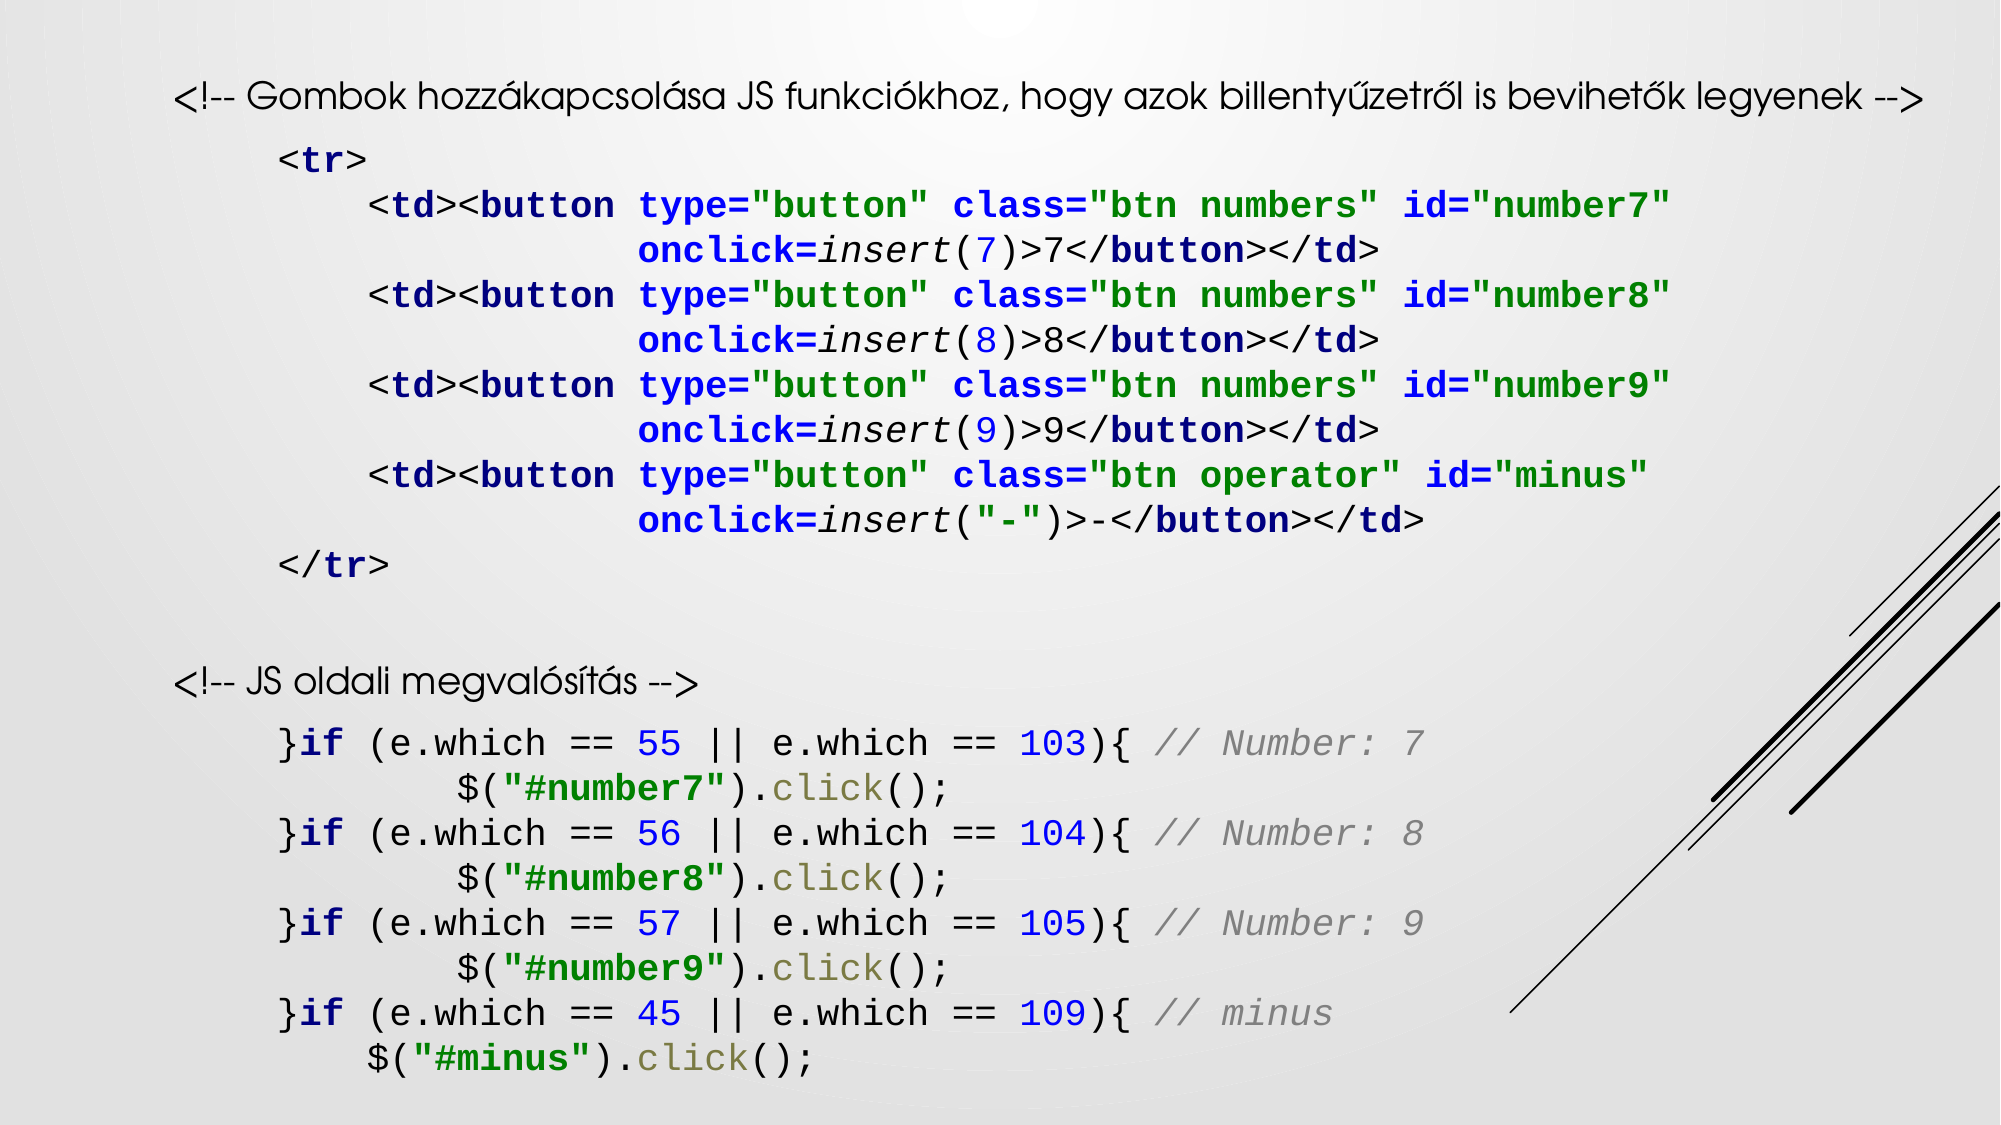

<!-- Gombok hozzákapcsolása JS funkciókhoz, hogy azok billentyűzetről is bevihetők legyenek -->

	<!-- JS oldali megvalósítás -->

<tr>
    <td><button type="button" class="btn numbers" id="number7"
                onclick=insert(7)>7</button></td>
    <td><button type="button" class="btn numbers" id="number8"
                onclick=insert(8)>8</button></td>
    <td><button type="button" class="btn numbers" id="number9"
                onclick=insert(9)>9</button></td>
    <td><button type="button" class="btn operator" id="minus"
                onclick=insert("-")>-</button></td>
</tr>
}if (e.which == 55 || e.which == 103){ // Number: 7
        $("#number7").click();
}if (e.which == 56 || e.which == 104){ // Number: 8
        $("#number8").click();
}if (e.which == 57 || e.which == 105){ // Number: 9
        $("#number9").click();
}if (e.which == 45 || e.which == 109){ // minus
    $("#minus").click();